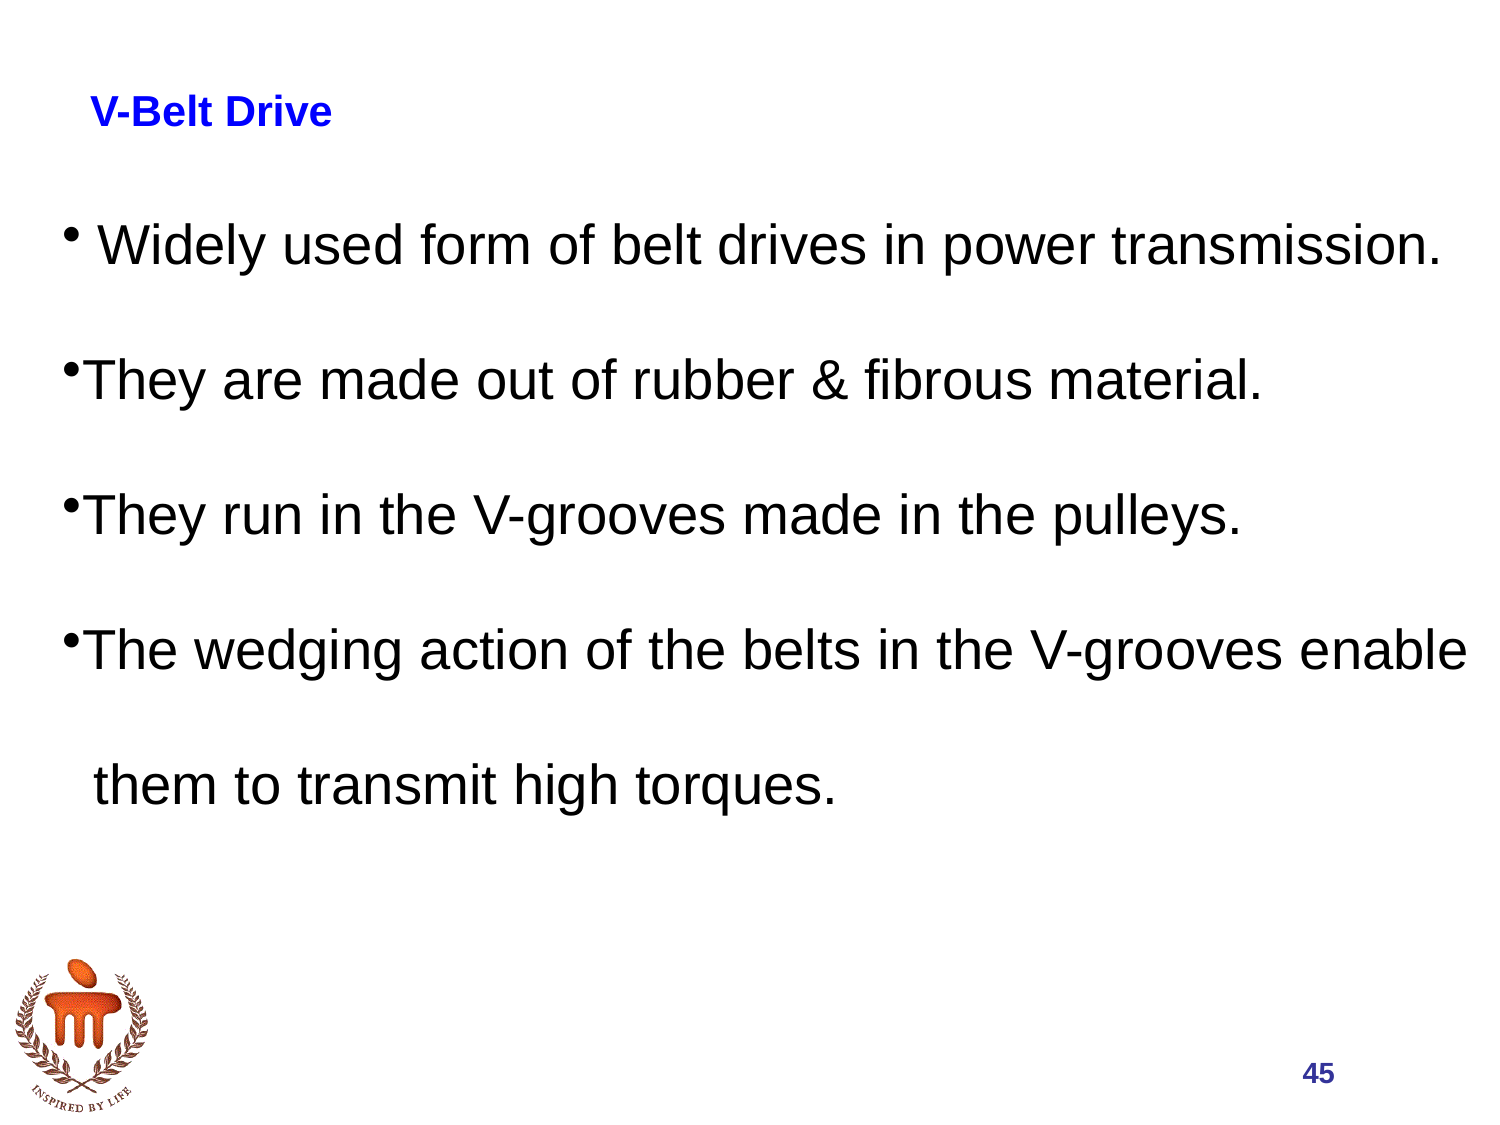

# V-Belt Drive
 Widely used form of belt drives in power transmission.
They are made out of rubber & fibrous material.
They run in the V-grooves made in the pulleys.
The wedging action of the belts in the V-grooves enable
  them to transmit high torques.

45